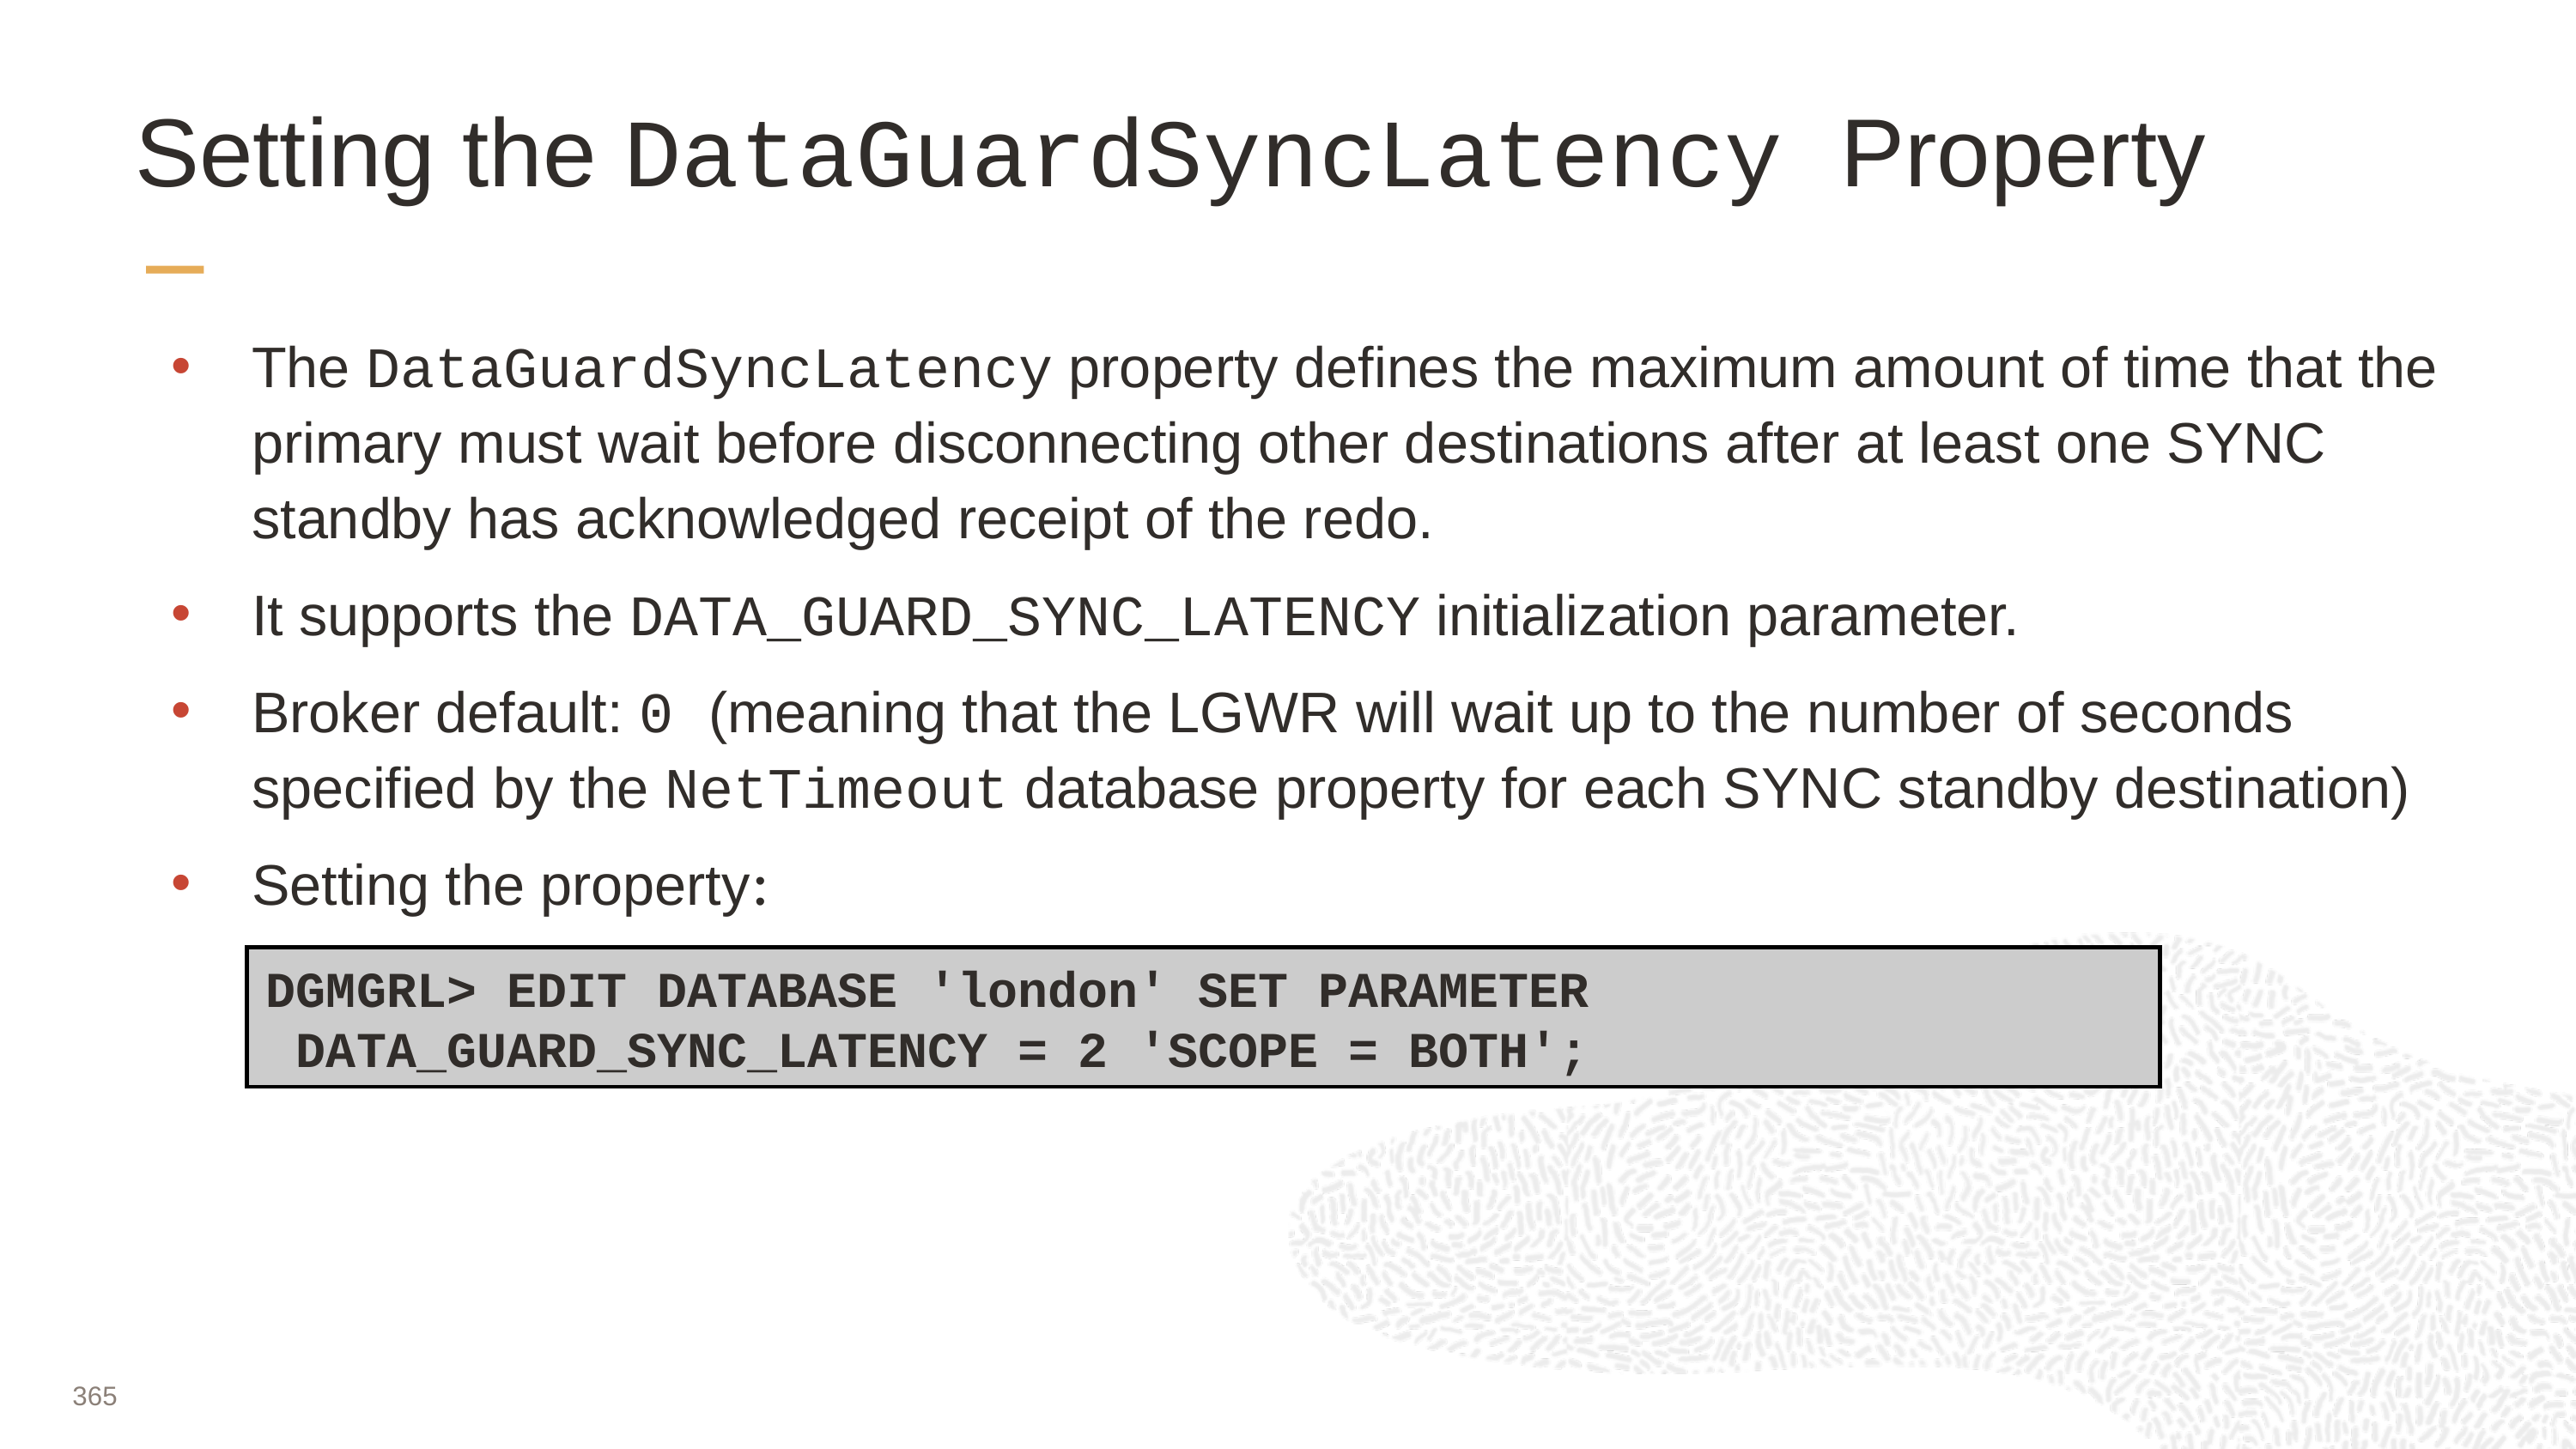

# Setting the DataGuardSyncLatency Property
The DataGuardSyncLatency property defines the maximum amount of time that the primary must wait before disconnecting other destinations after at least one SYNC standby has acknowledged receipt of the redo.
It supports the DATA_GUARD_SYNC_LATENCY initialization parameter.
Broker default: 0 (meaning that the LGWR will wait up to the number of seconds specified by the NetTimeout database property for each SYNC standby destination)
Setting the property:

DGMGRL> EDIT DATABASE 'london' SET PARAMETER
 DATA_GUARD_SYNC_LATENCY = 2 'SCOPE = BOTH';